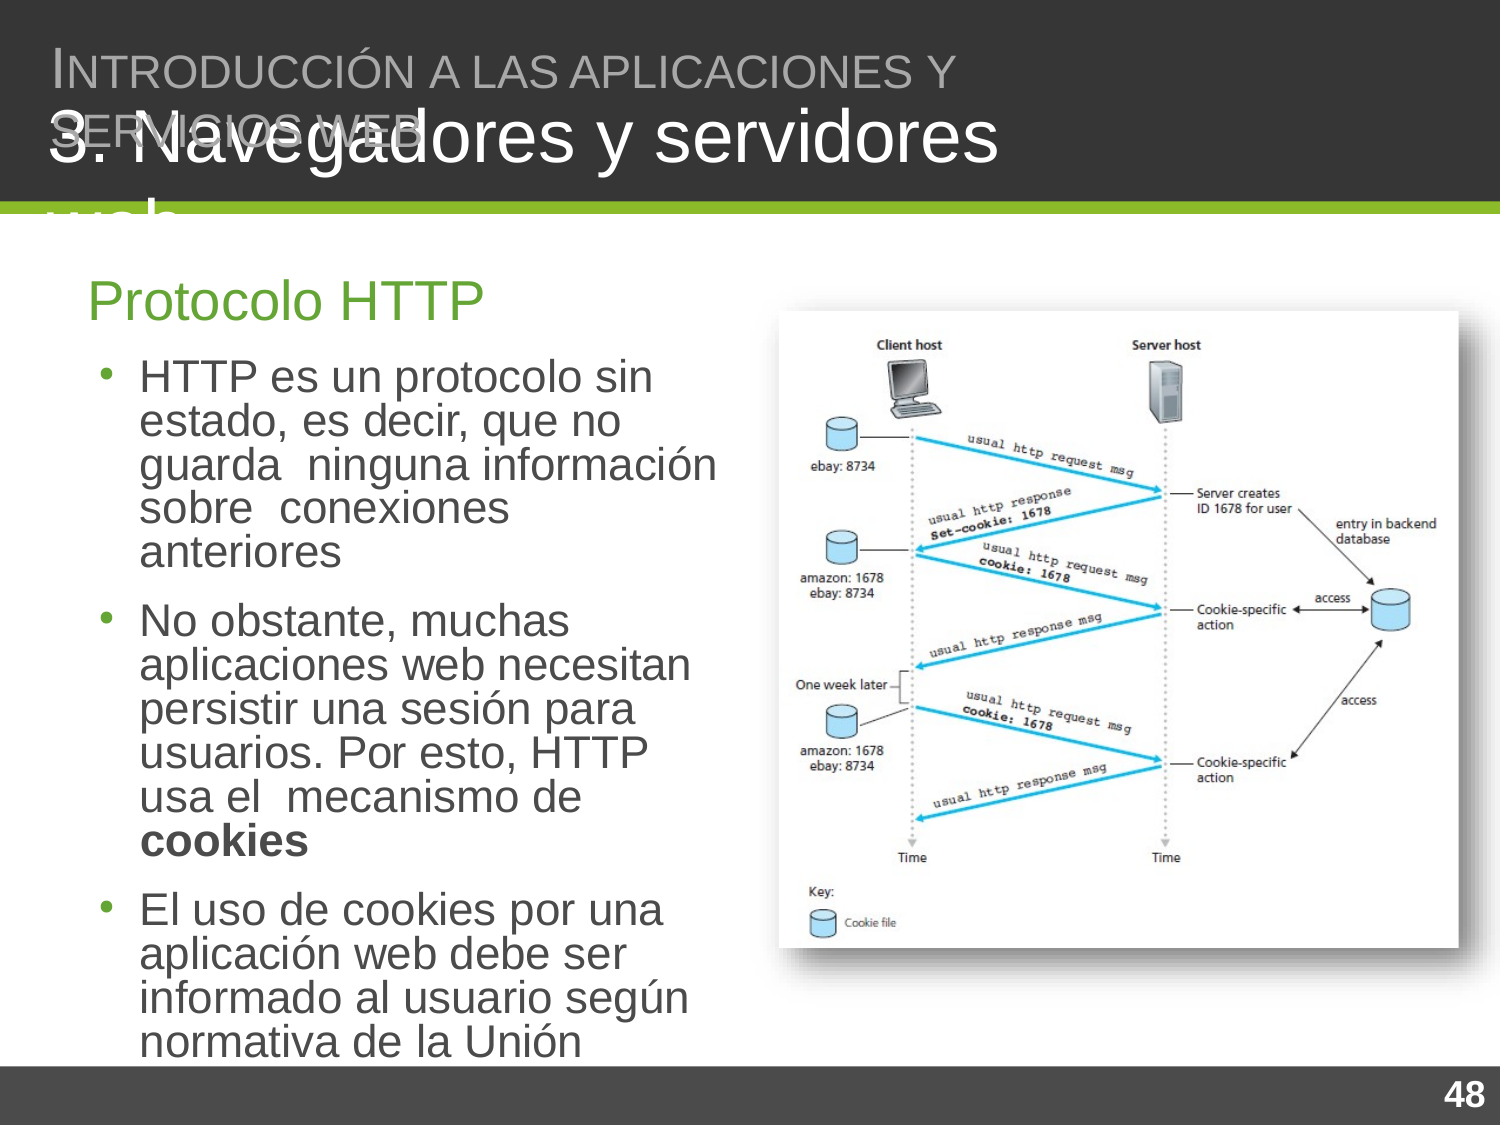

# INTRODUCCIÓN A LAS APLICACIONES Y SERVICIOS WEB
3. Navegadores y servidores web
Protocolo HTTP
HTTP es un protocolo sin  estado, es decir, que no guarda  ninguna información sobre  conexiones anteriores
No obstante, muchas  aplicaciones web necesitan  persistir una sesión para  usuarios. Por esto, HTTP usa el  mecanismo de cookies
El uso de cookies por una  aplicación web debe ser  informado al usuario según  normativa de la Unión Europea

48